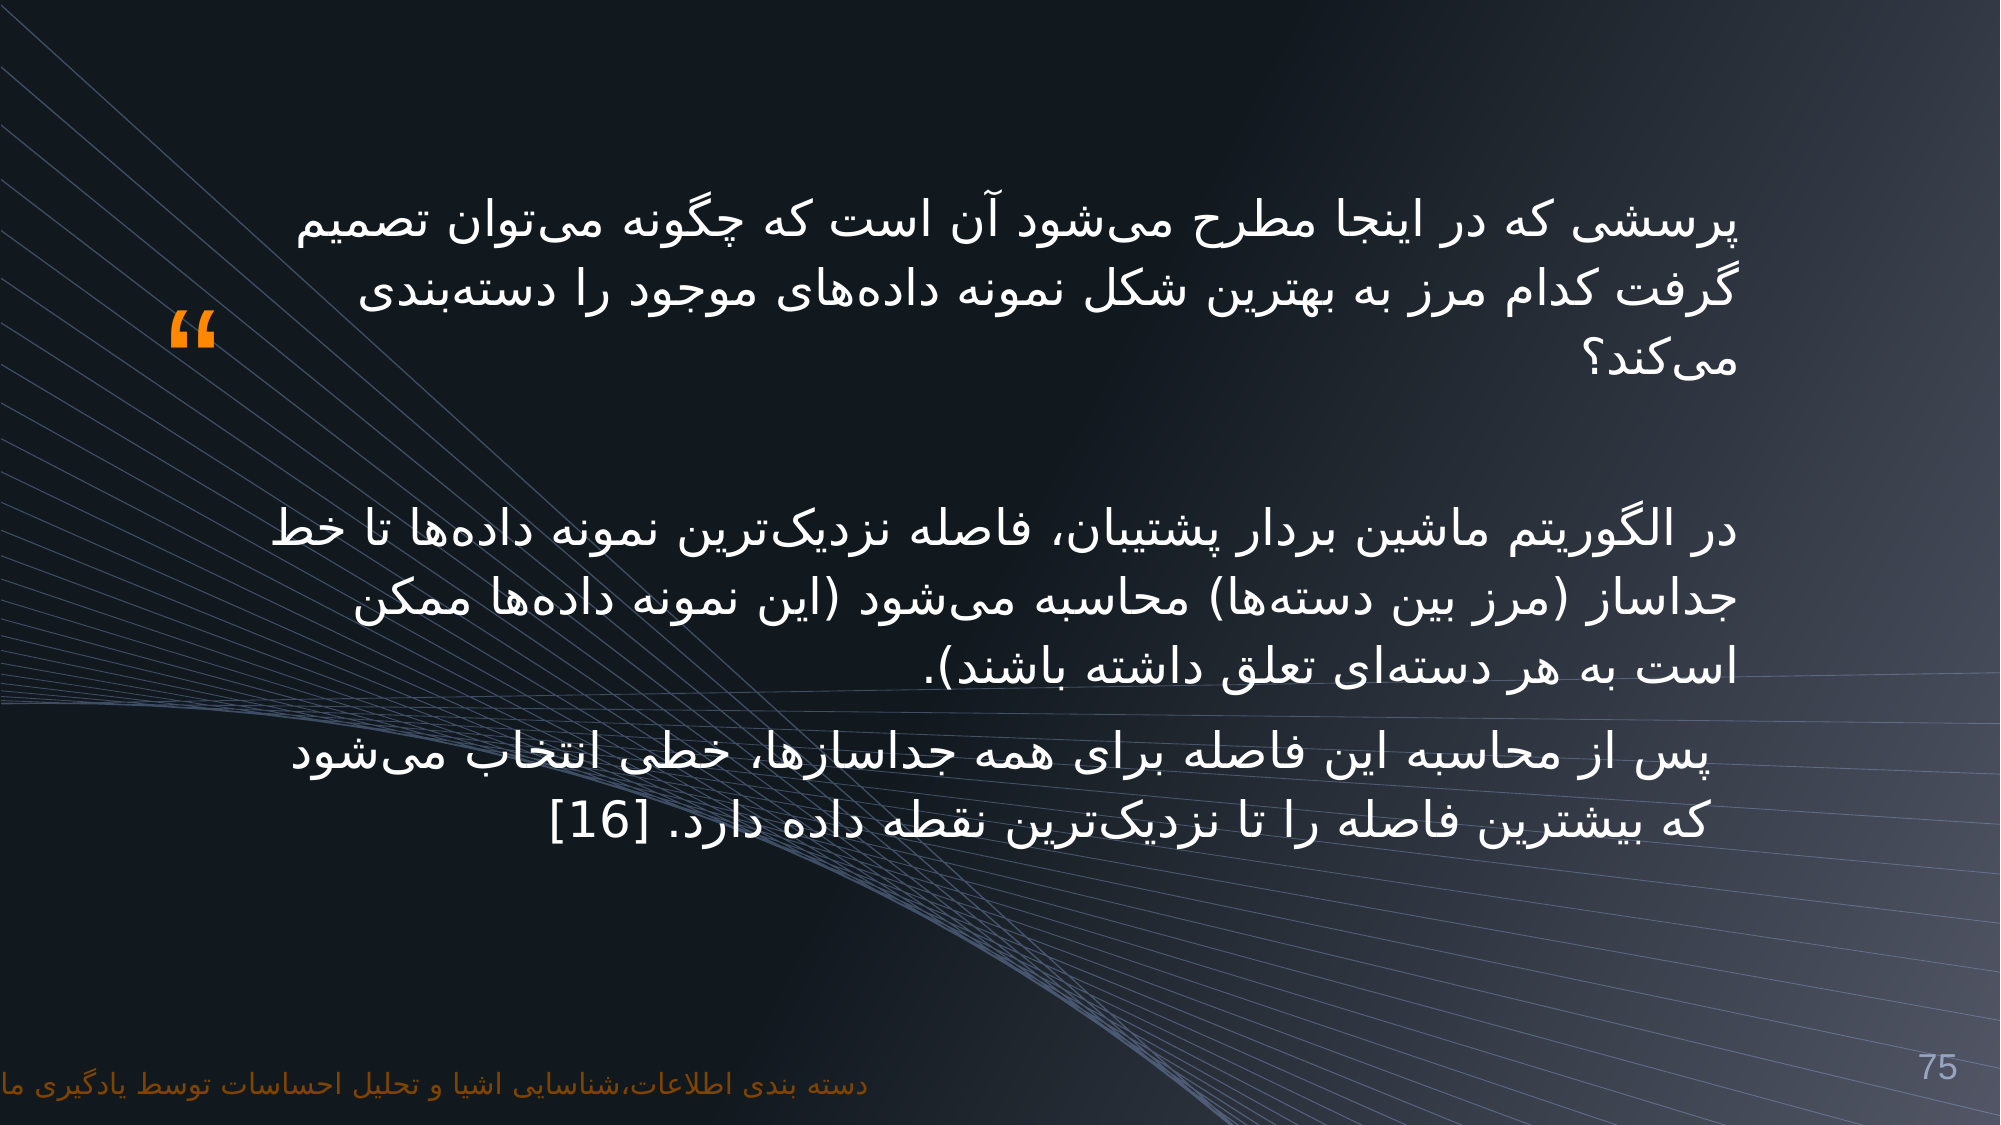

پرسشی که در اینجا مطرح می‌شود آن است که چگونه می‌توان تصمیم گرفت کدام مرز به بهترین شکل نمونه داده‌های موجود را دسته‌بندی می‌کند؟

در الگوریتم ماشین بردار پشتیبان، فاصله نزدیک‌ترین نمونه داده‌ها تا خط جداساز (مرز بین دسته‌ها) محاسبه می‌شود (این نمونه داده‌ها ممکن است به هر دسته‌ای تعلق داشته باشند).
پس از محاسبه این فاصله برای همه جداسازها، خطی انتخاب می‌شود که بیشترین فاصله را تا نزدیک‌ترین نقطه داده دارد. [16]

75